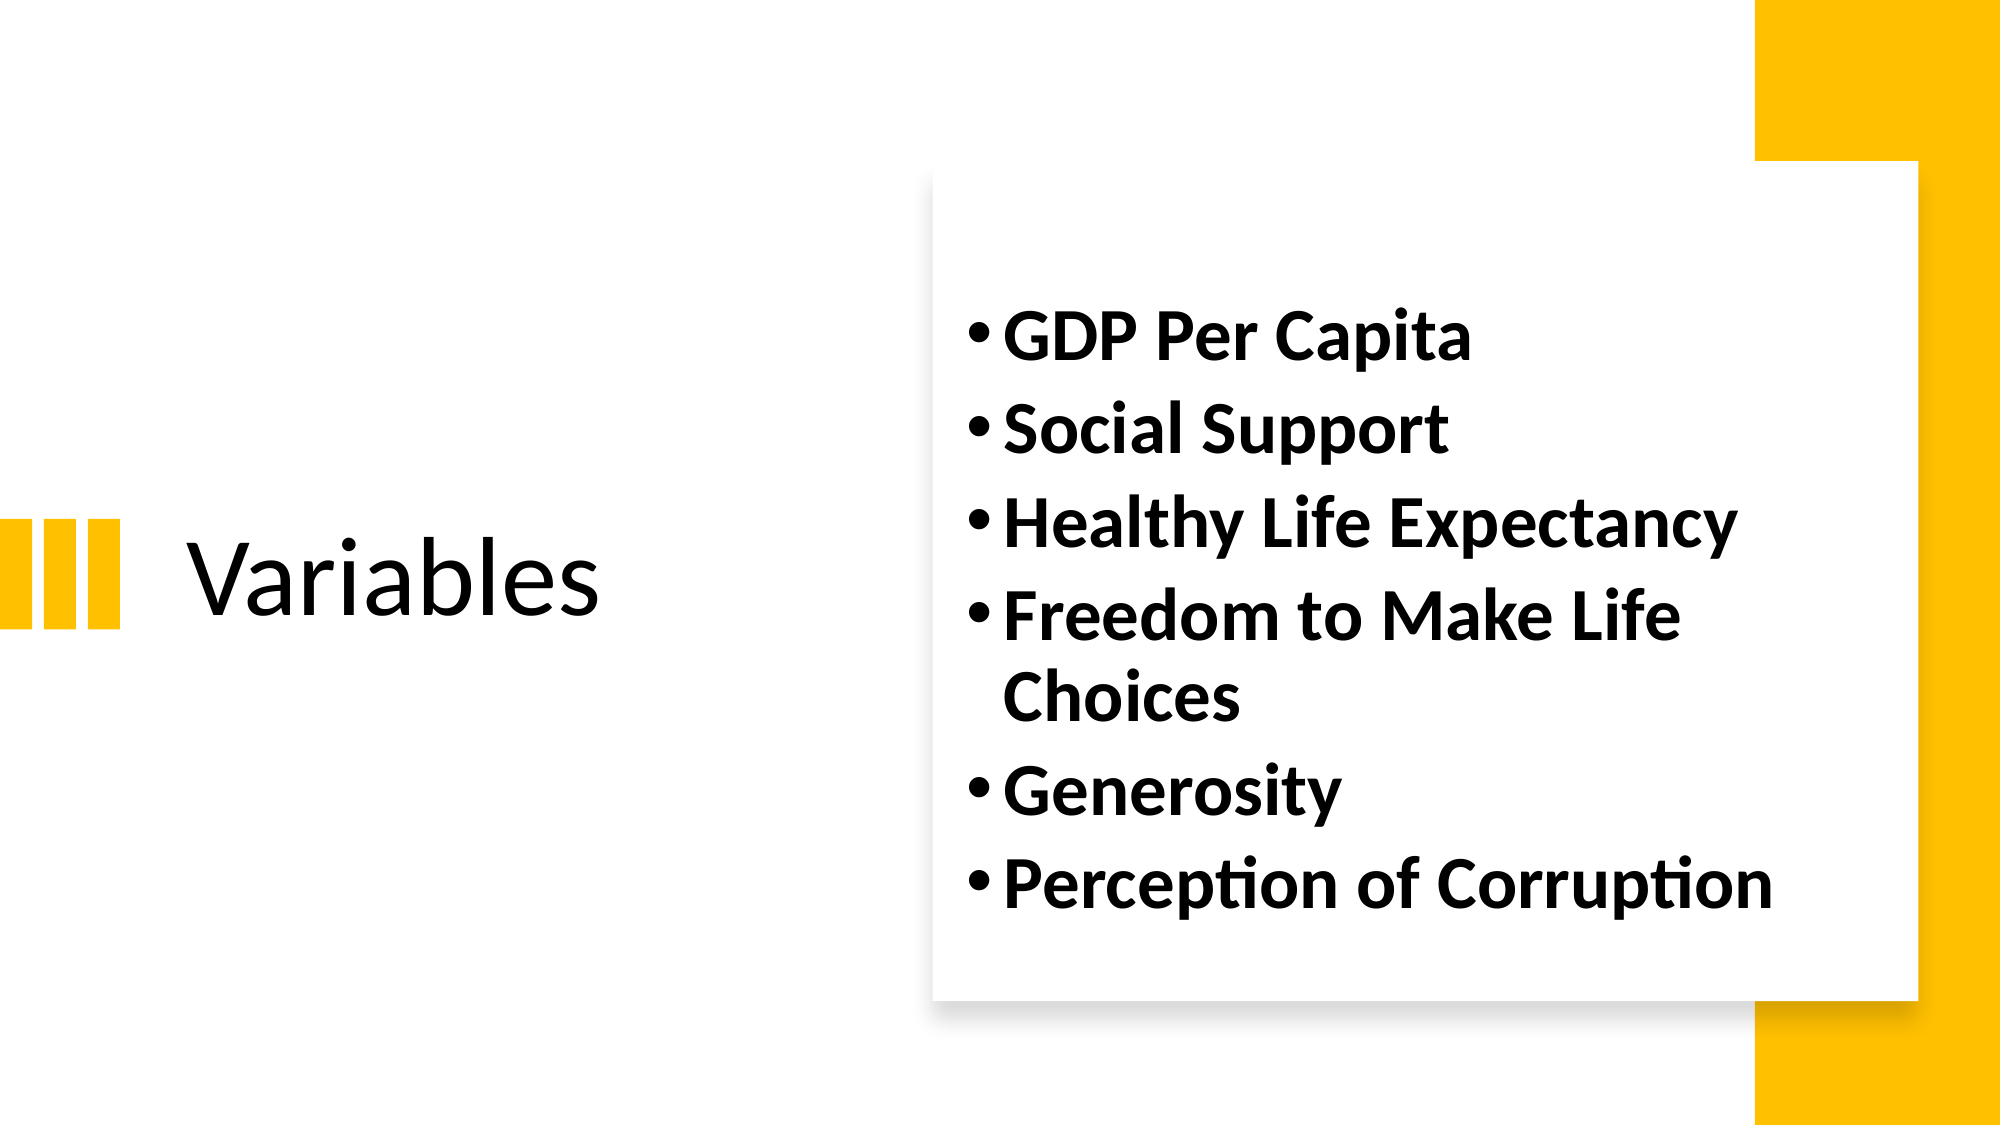

# Variables
GDP Per Capita
Social Support
Healthy Life Expectancy
Freedom to Make Life Choices
Generosity
Perception of Corruption